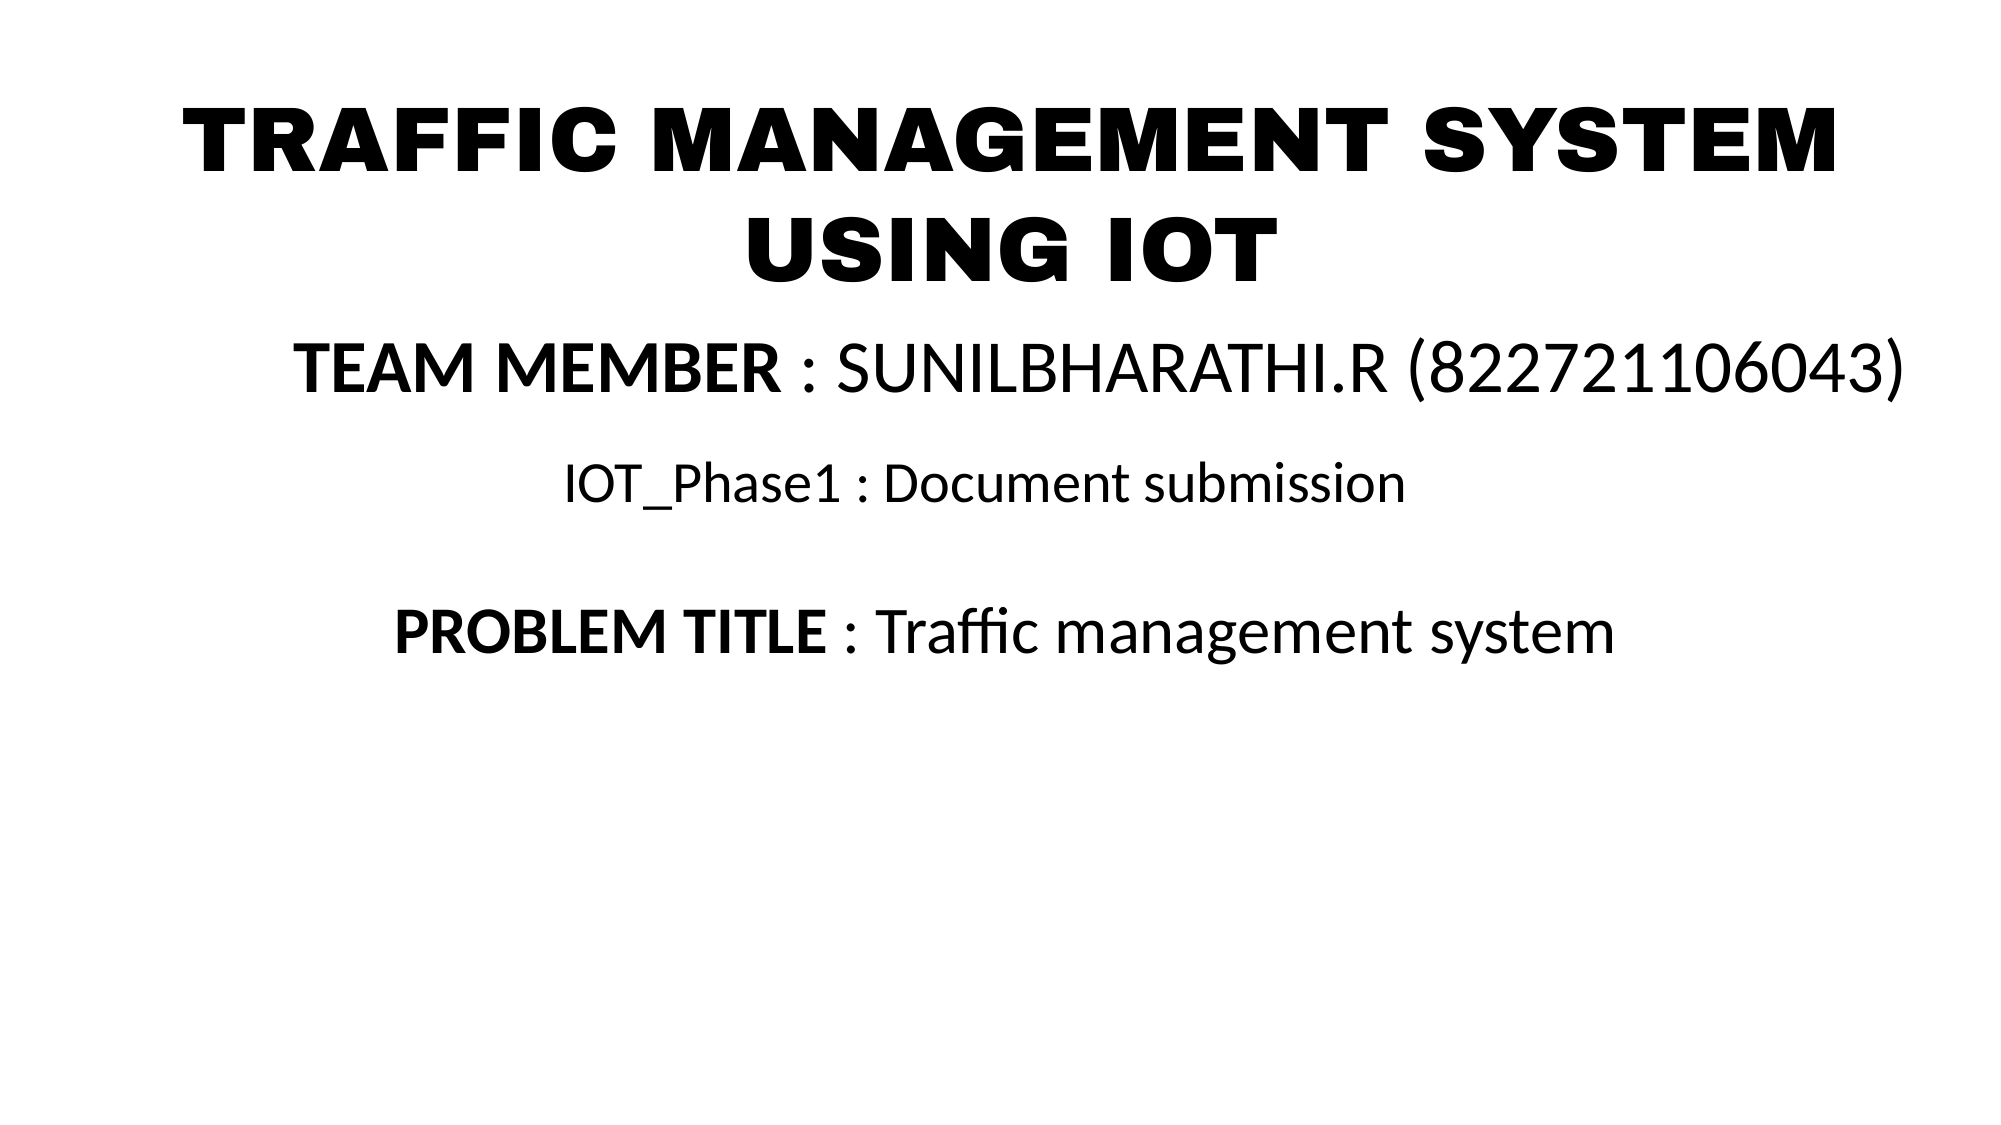

TRAFFIC MANAGEMENT SYSTEM USING IOT
TEAM MEMBER : SUNILBHARATHI.R (822721106043)
IOT_Phase1 : Document submission
PROBLEM TITLE : Traffic management system